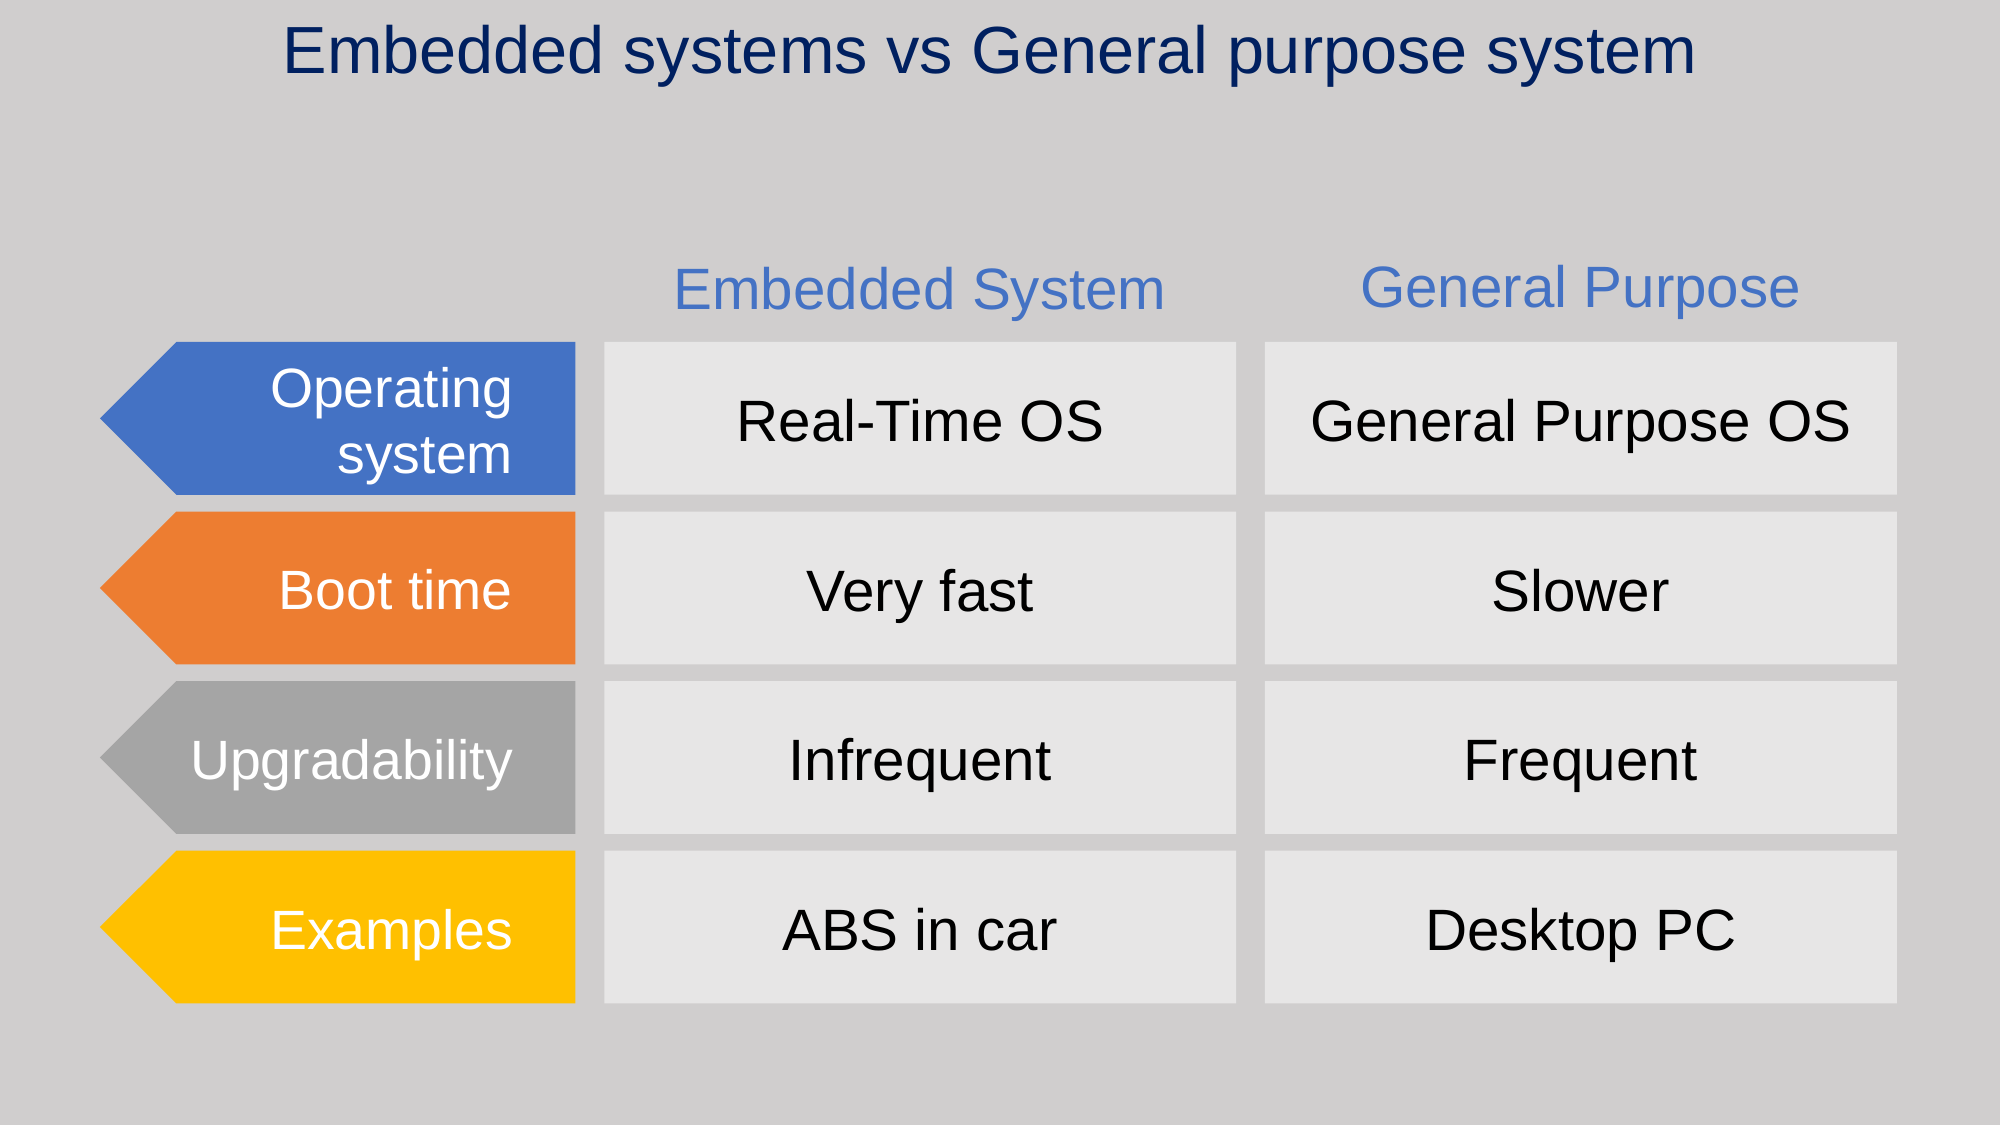

Embedded systems vs General purpose system
General Purpose
Embedded System

Real-Time OS
General Purpose OS
Operating system

Very fast
Slower
Boot time

Infrequent
Frequent
Upgradability

ABS in car
Desktop PC
Examples